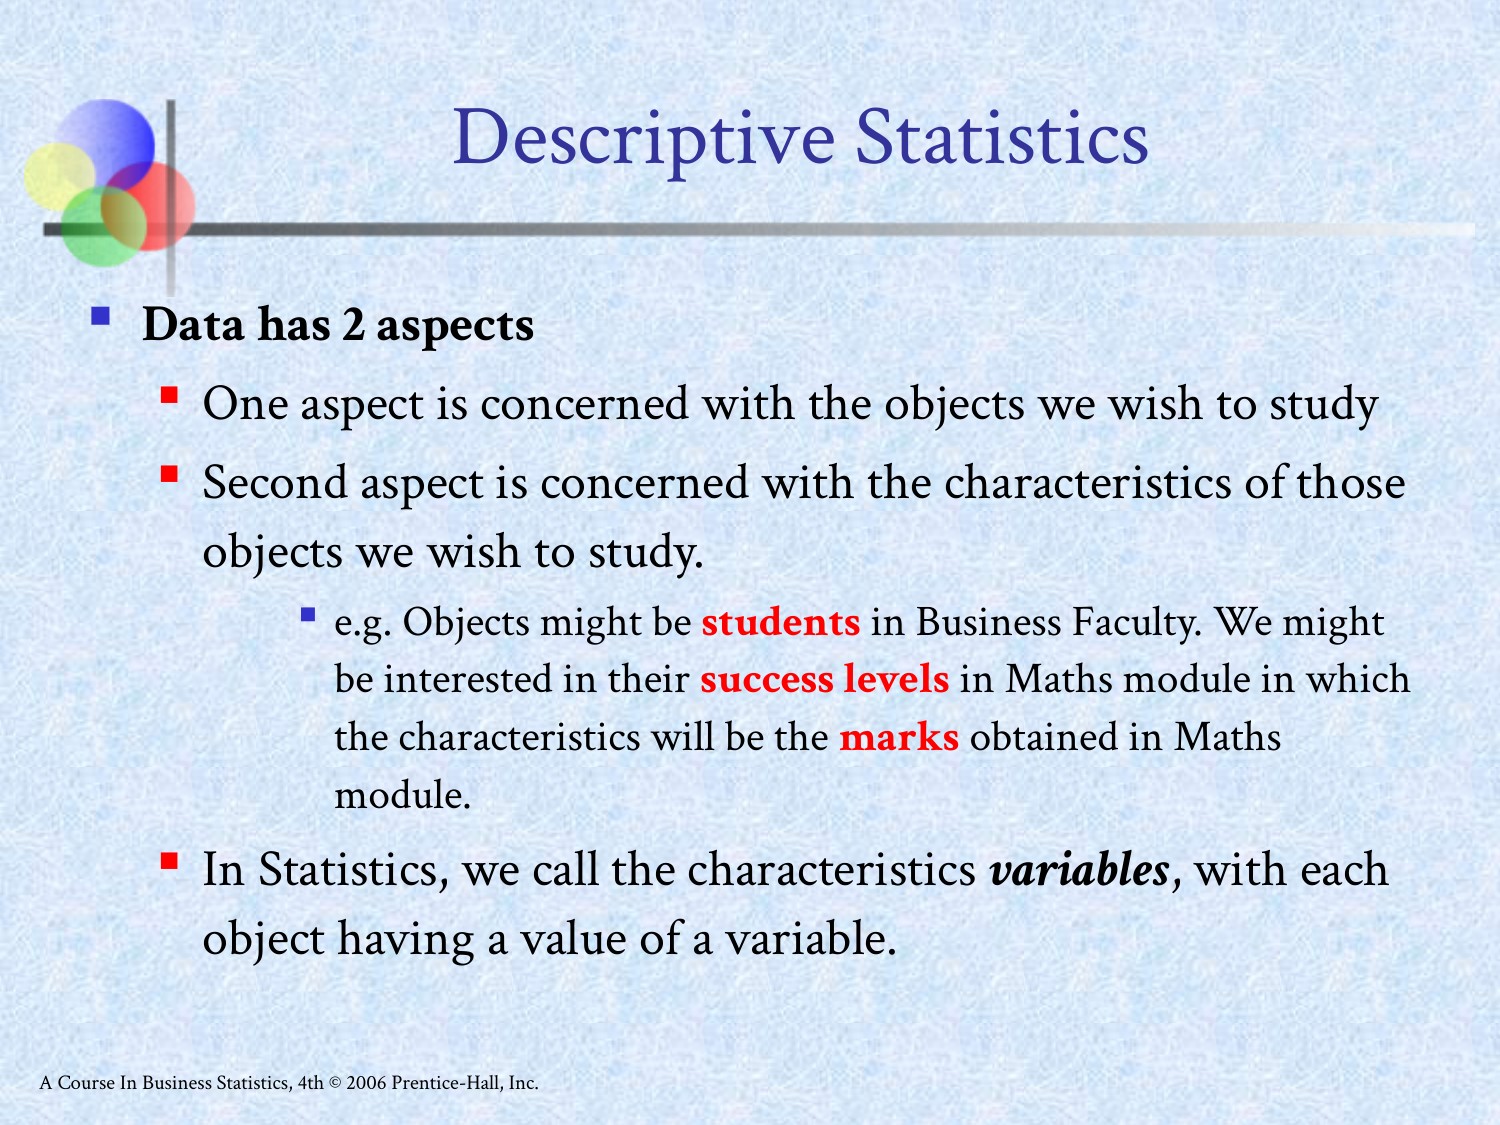

# Descriptive Statistics
Data has 2 aspects
One aspect is concerned with the objects we wish to study
Second aspect is concerned with the characteristics of those objects we wish to study.
e.g. Objects might be students in Business Faculty. We might be interested in their success levels in Maths module in which the characteristics will be the marks obtained in Maths module.
In Statistics, we call the characteristics variables, with each object having a value of a variable.

A Course In Business Statistics, 4th © 2006 Prentice-Hall, Inc.